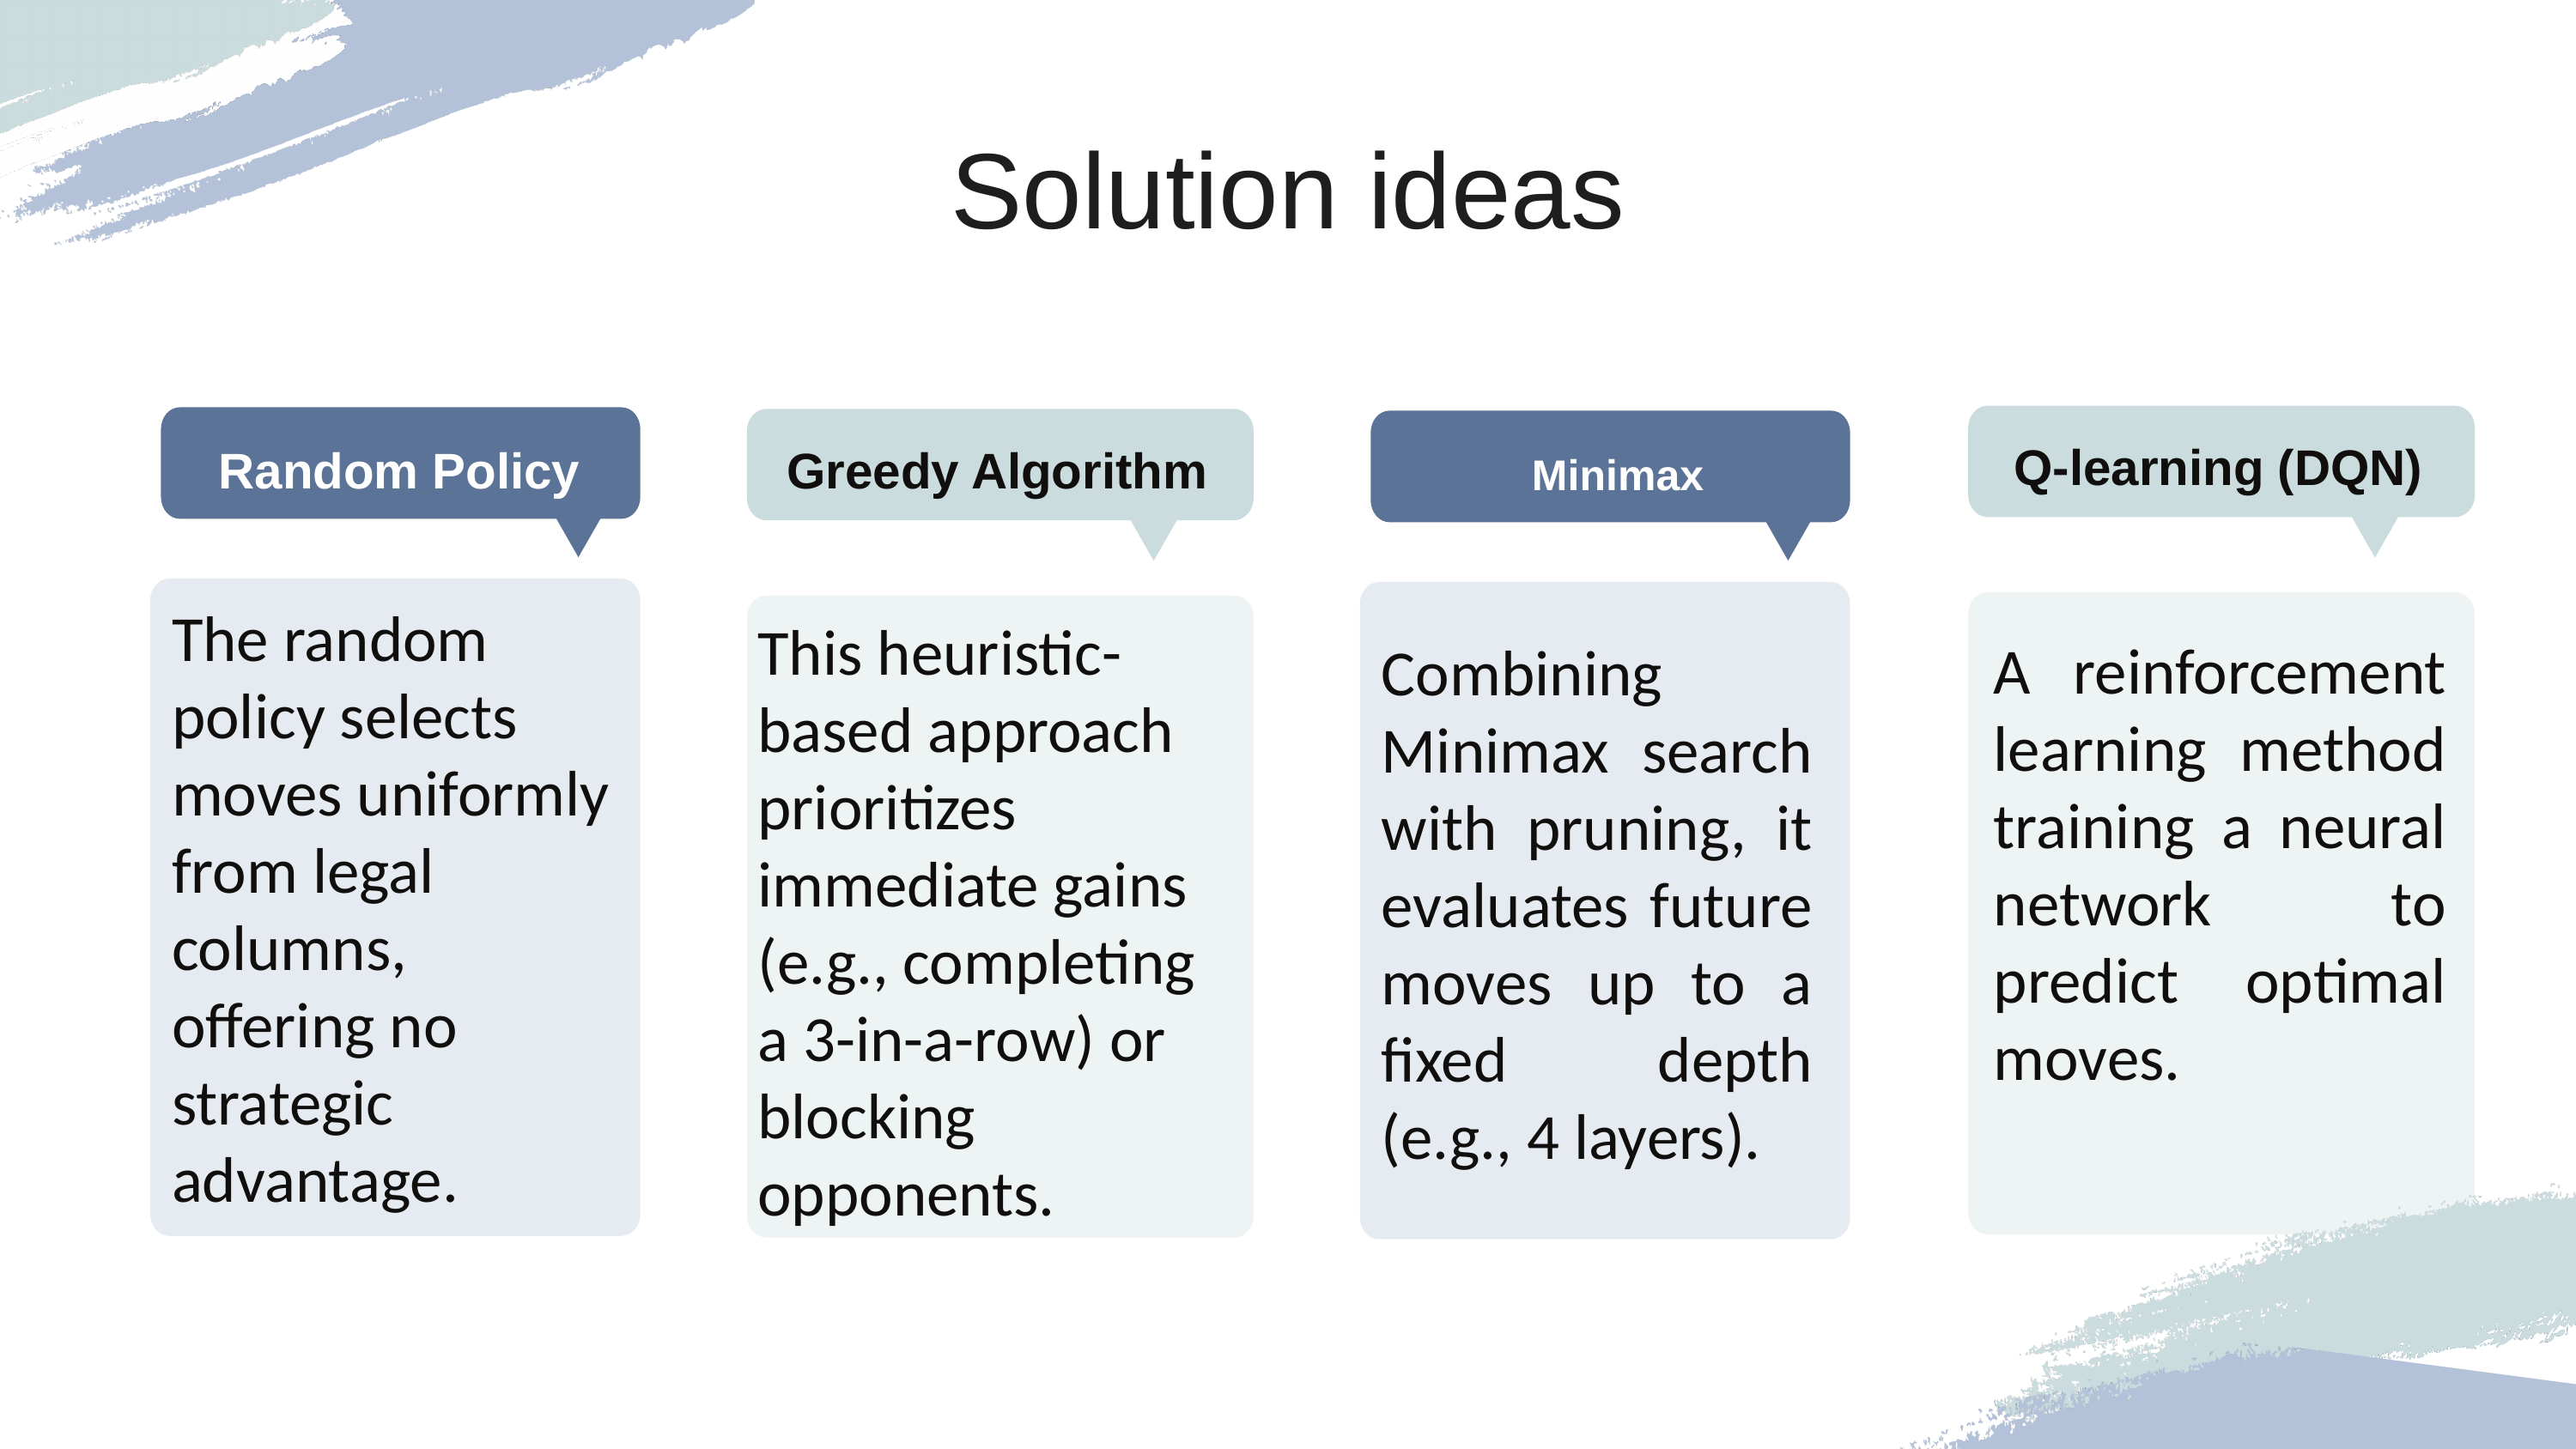

Solution ideas

Q-learning (DQN)
Random Policy
Greedy Algorithm
Minimax

The random policy selects moves uniformly from legal columns, offering no strategic advantage.
This heuristic-based approach prioritizes immediate gains (e.g., completing a 3-in-a-row) or blocking opponents.
A reinforcement learning method training a neural network to predict optimal moves.
Combining Minimax search with pruning, it evaluates future moves up to a fixed depth (e.g., 4 layers).